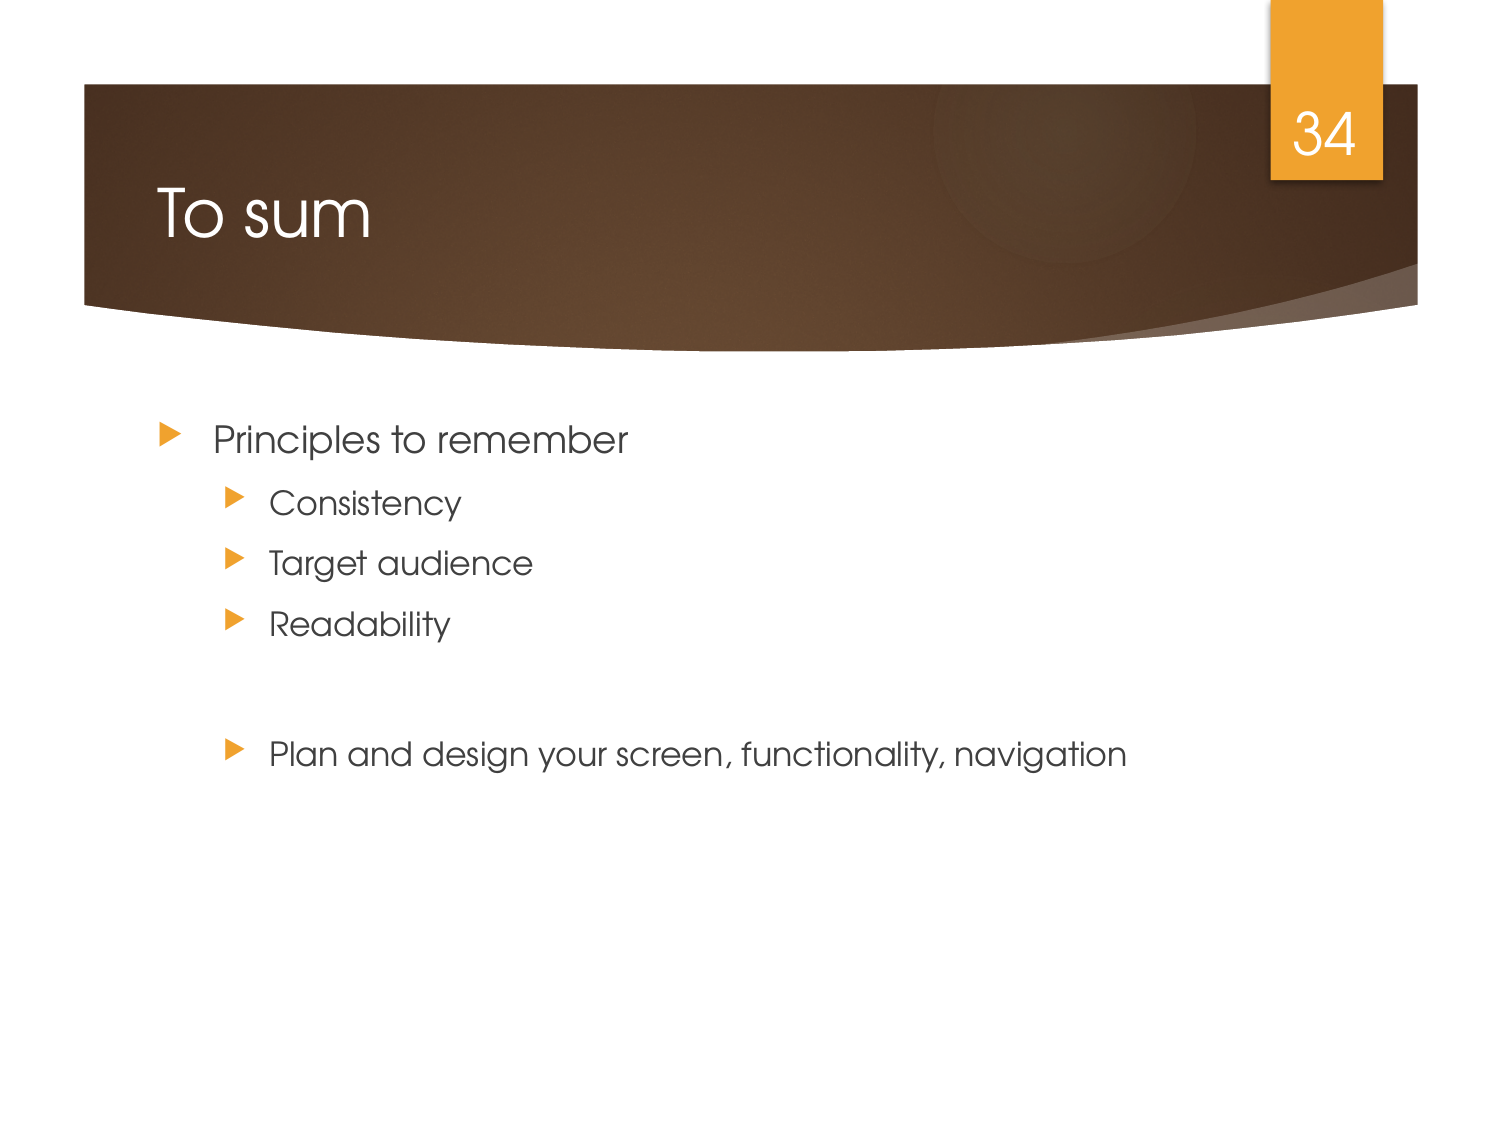

34
# To sum
Principles to remember
Consistency
Target audience
Readability

Plan and design your screen, functionality, navigation